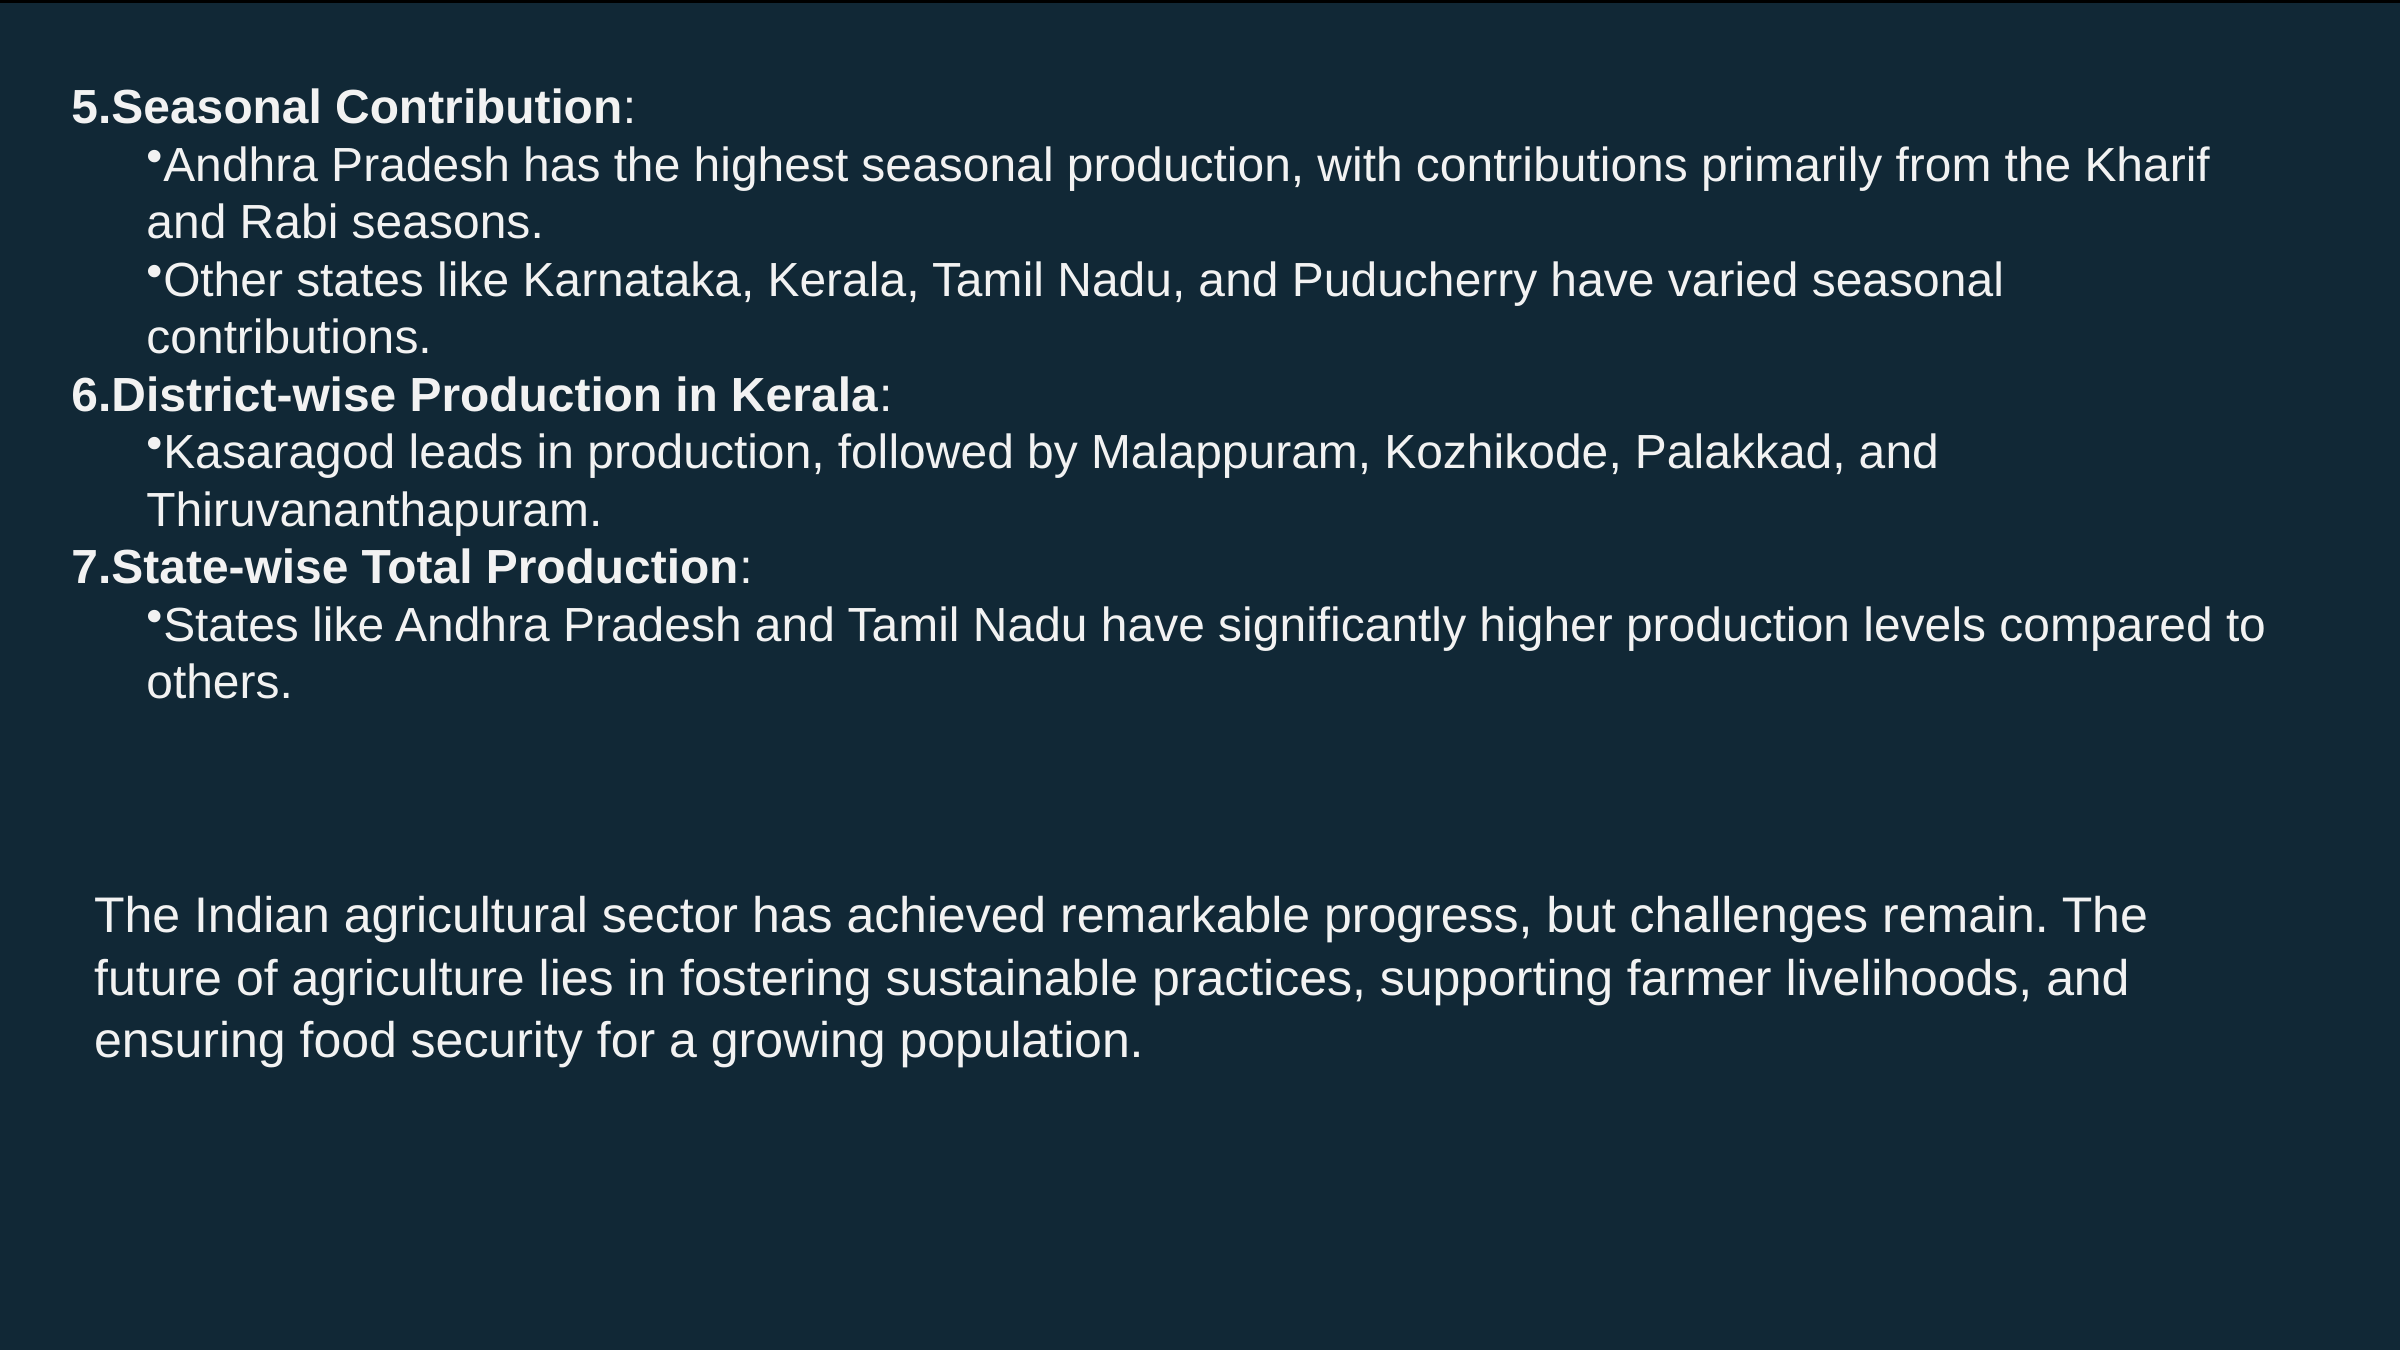

Seasonal Contribution:
Andhra Pradesh has the highest seasonal production, with contributions primarily from the Kharif and Rabi seasons.
Other states like Karnataka, Kerala, Tamil Nadu, and Puducherry have varied seasonal contributions.
District-wise Production in Kerala:
Kasaragod leads in production, followed by Malappuram, Kozhikode, Palakkad, and Thiruvananthapuram.
State-wise Total Production:
States like Andhra Pradesh and Tamil Nadu have significantly higher production levels compared to others.
The Indian agricultural sector has achieved remarkable progress, but challenges remain. The future of agriculture lies in fostering sustainable practices, supporting farmer livelihoods, and ensuring food security for a growing population.